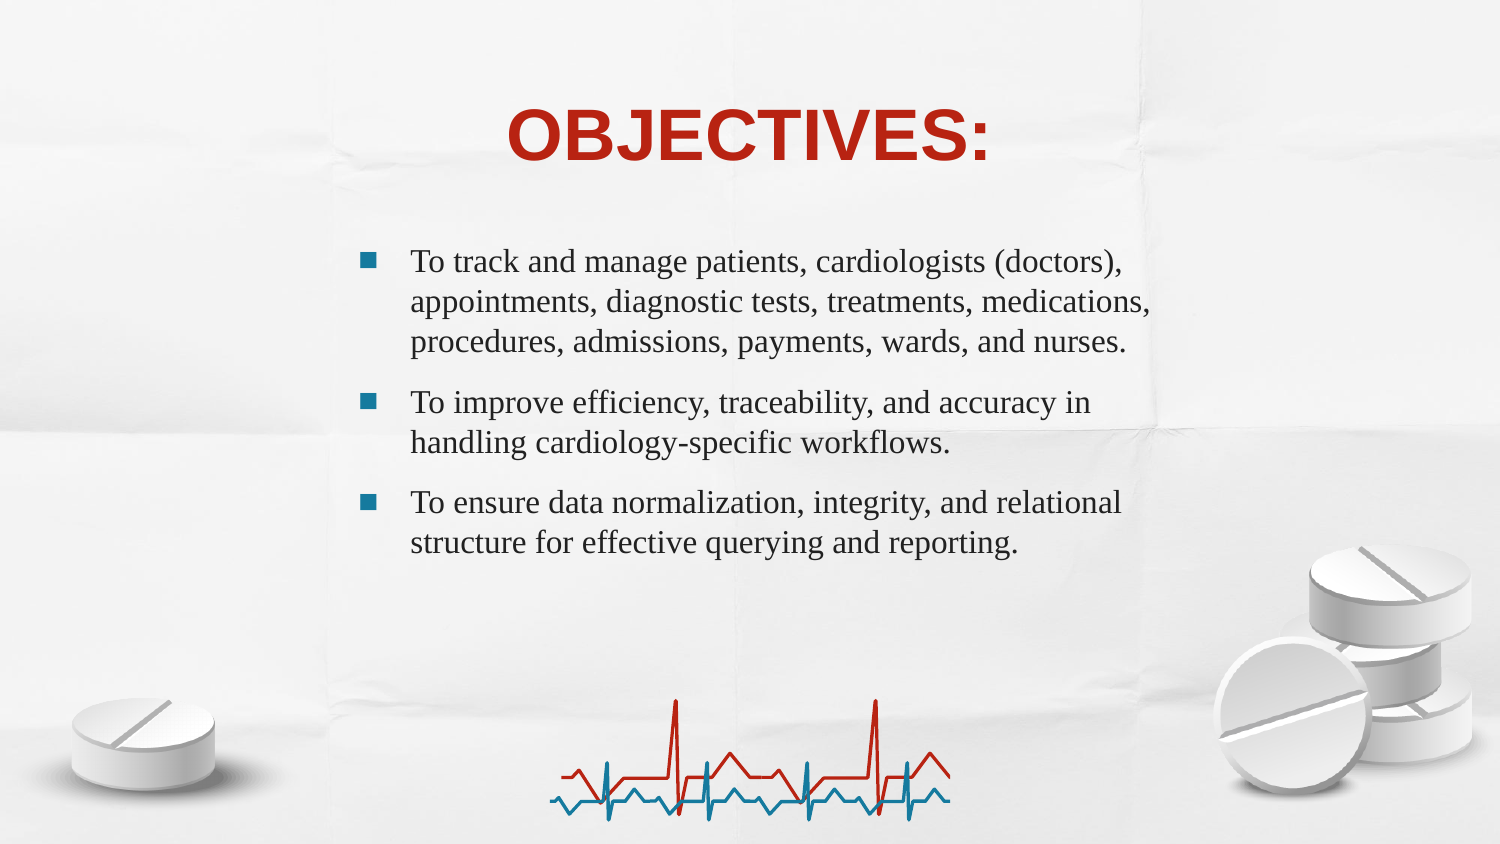

# OBJECTIVES:
To track and manage patients, cardiologists (doctors), appointments, diagnostic tests, treatments, medications, procedures, admissions, payments, wards, and nurses.
To improve efficiency, traceability, and accuracy in handling cardiology-specific workflows.
To ensure data normalization, integrity, and relational structure for effective querying and reporting.